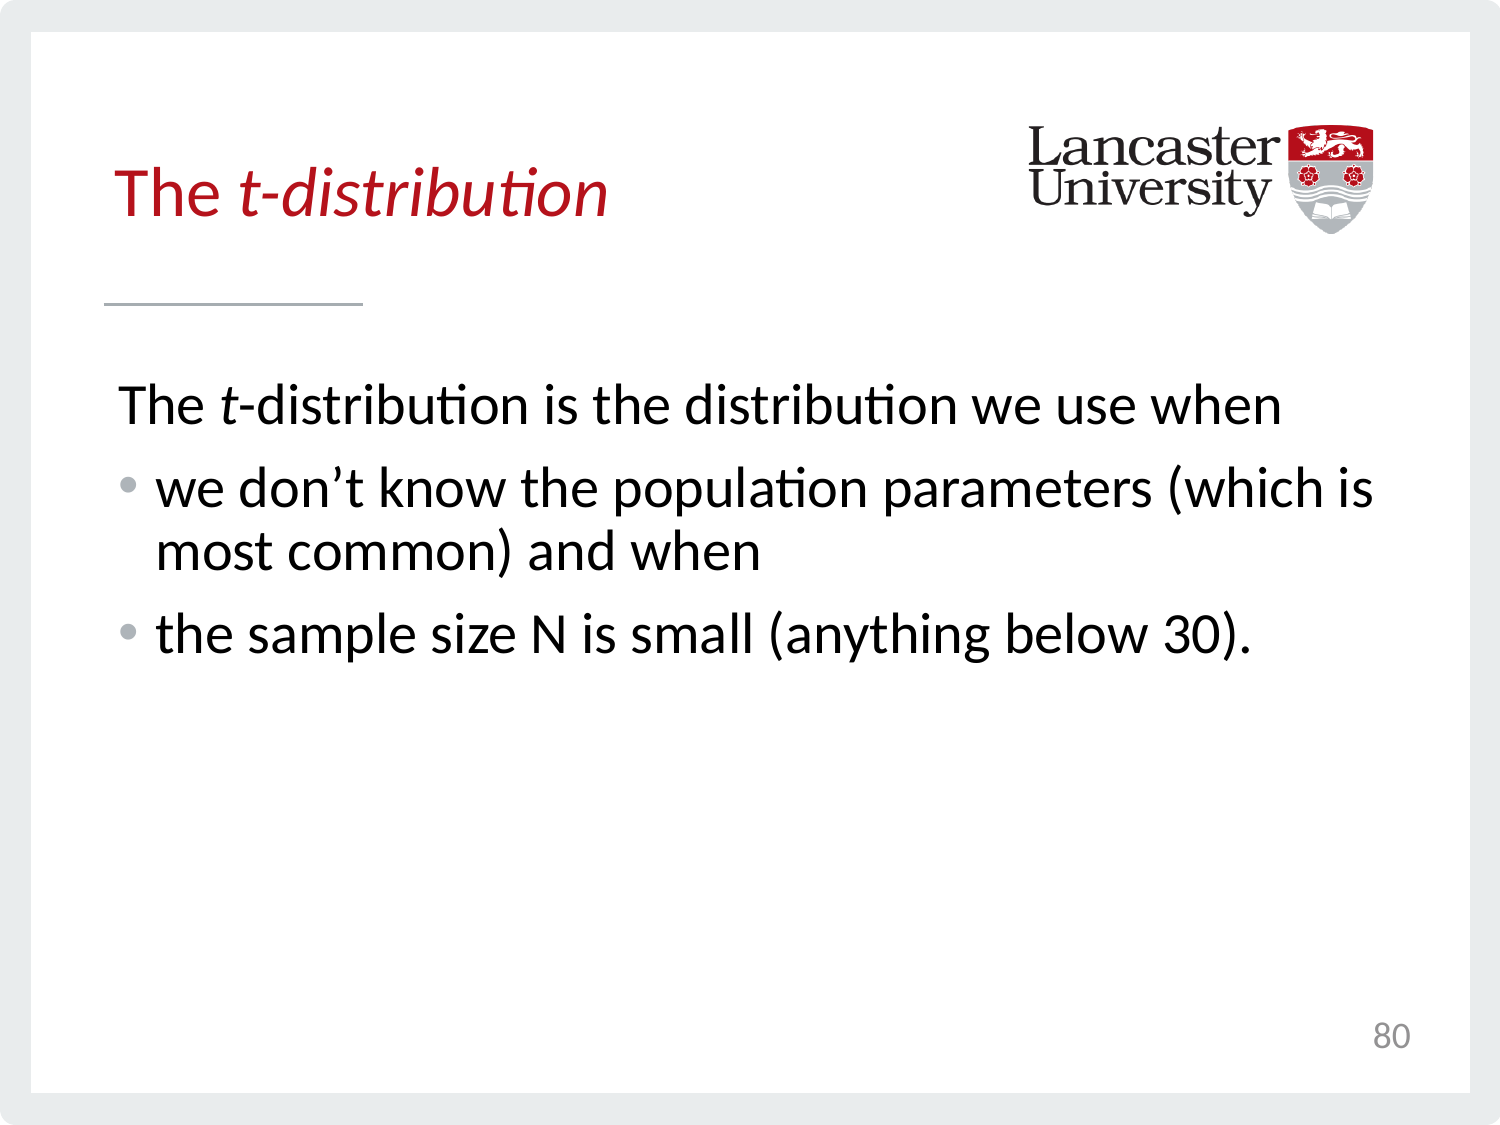

# The t-distribution
The t-distribution is the distribution we use when
we don’t know the population parameters (which is most common) and when
the sample size N is small (anything below 30).

80